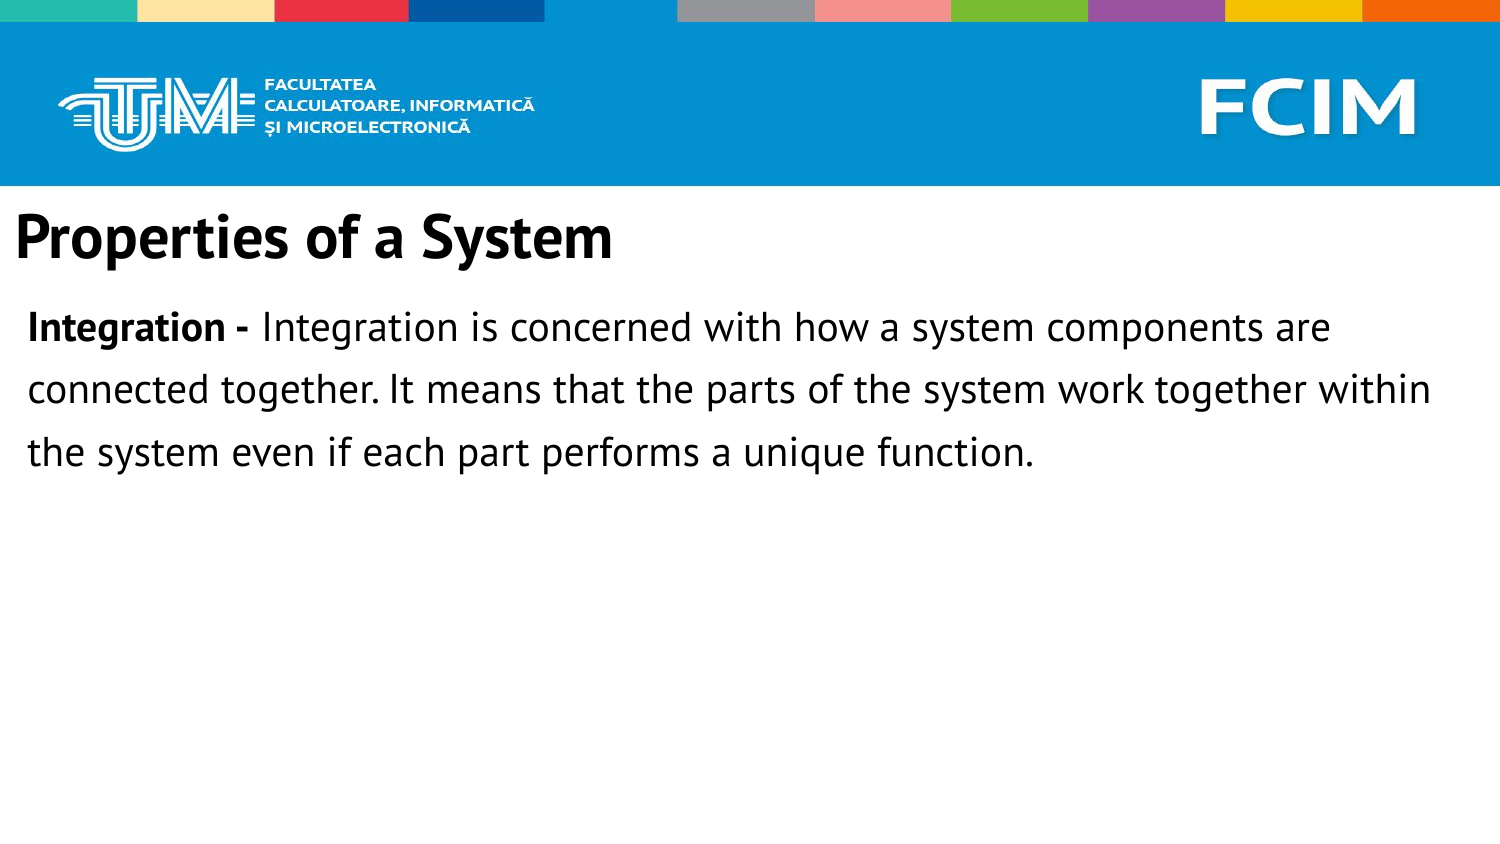

# Properties of a System
Integration - Integration is concerned with how a system components are connected together. It means that the parts of the system work together within the system even if each part performs a unique function.